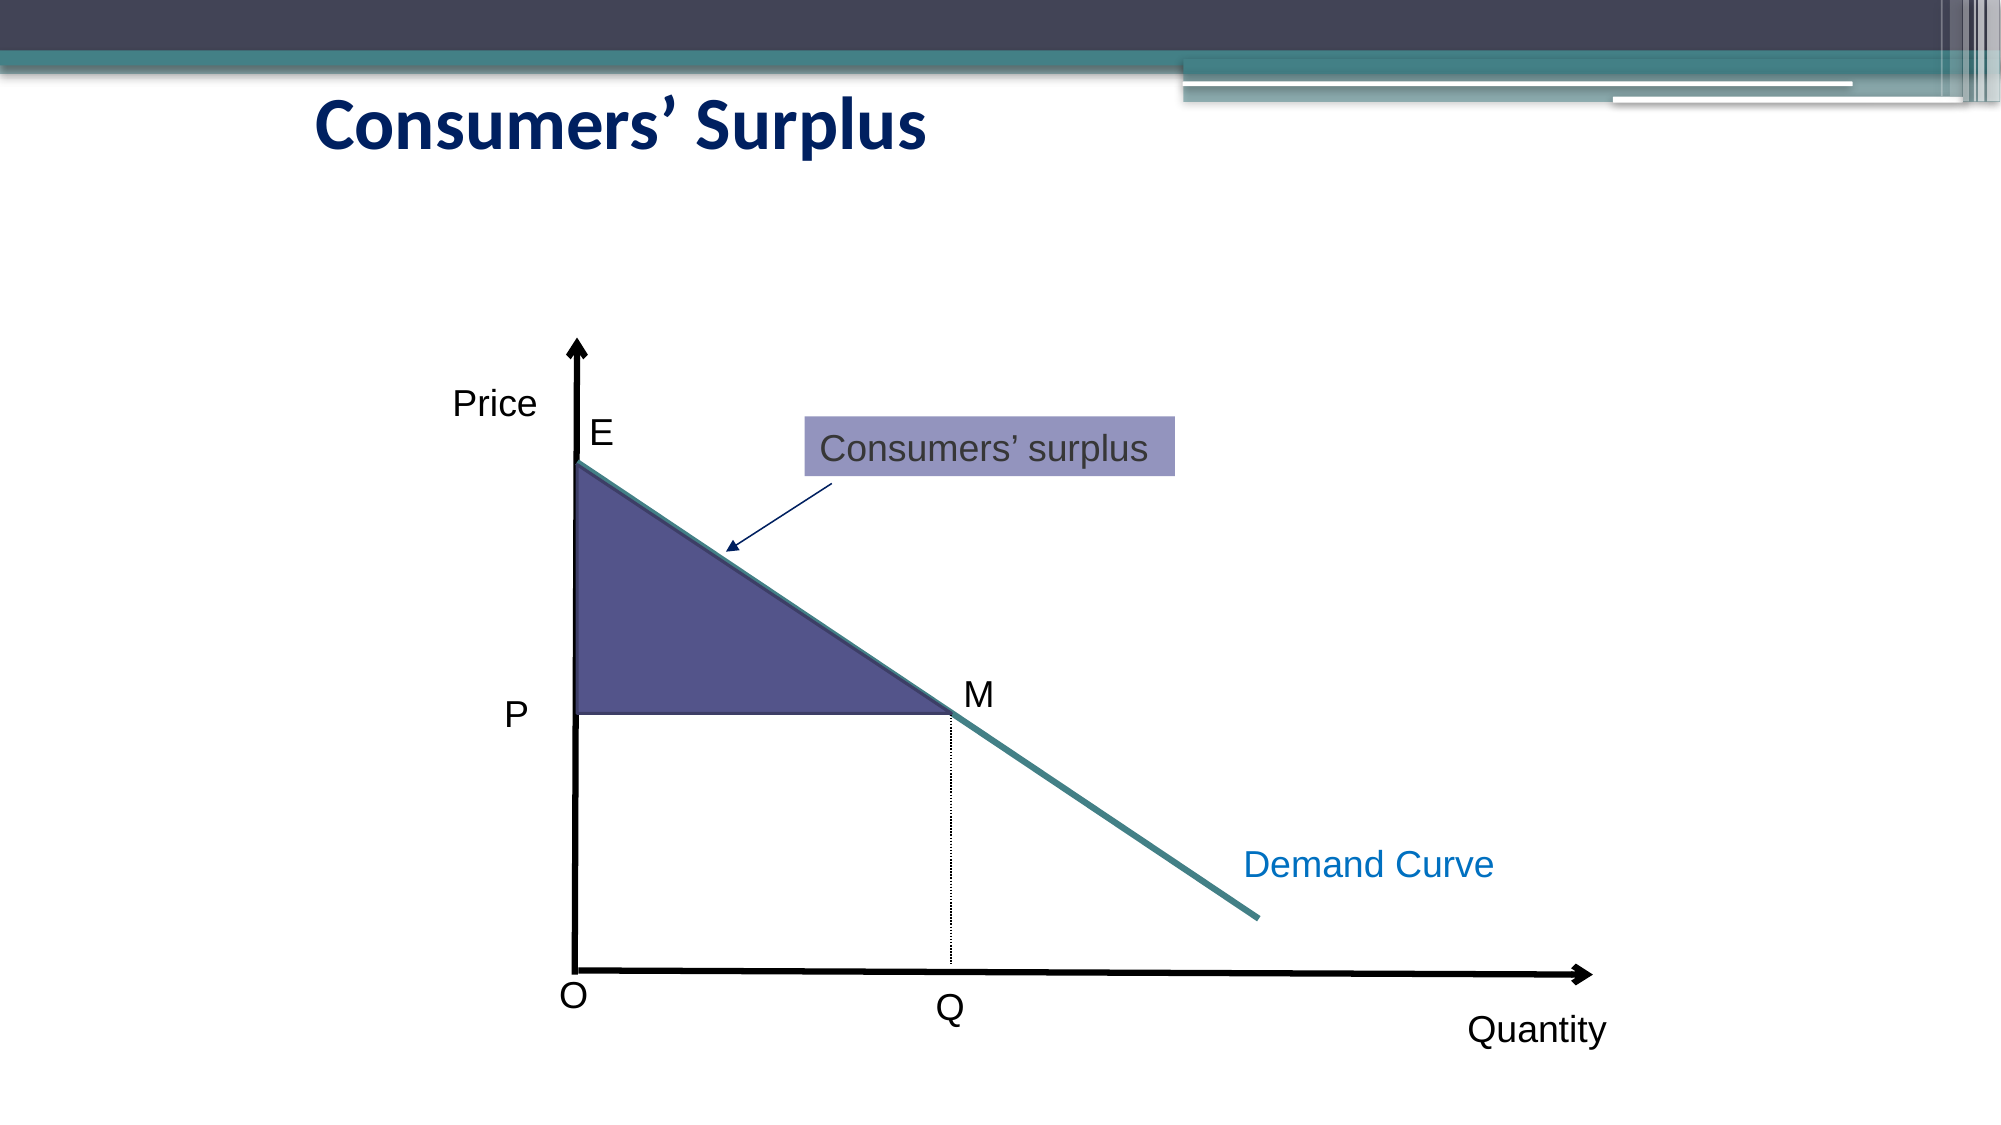

# Consumers’ Surplus

Price
E
Consumers’ surplus

M
P

Demand Curve
O

Q
Quantity